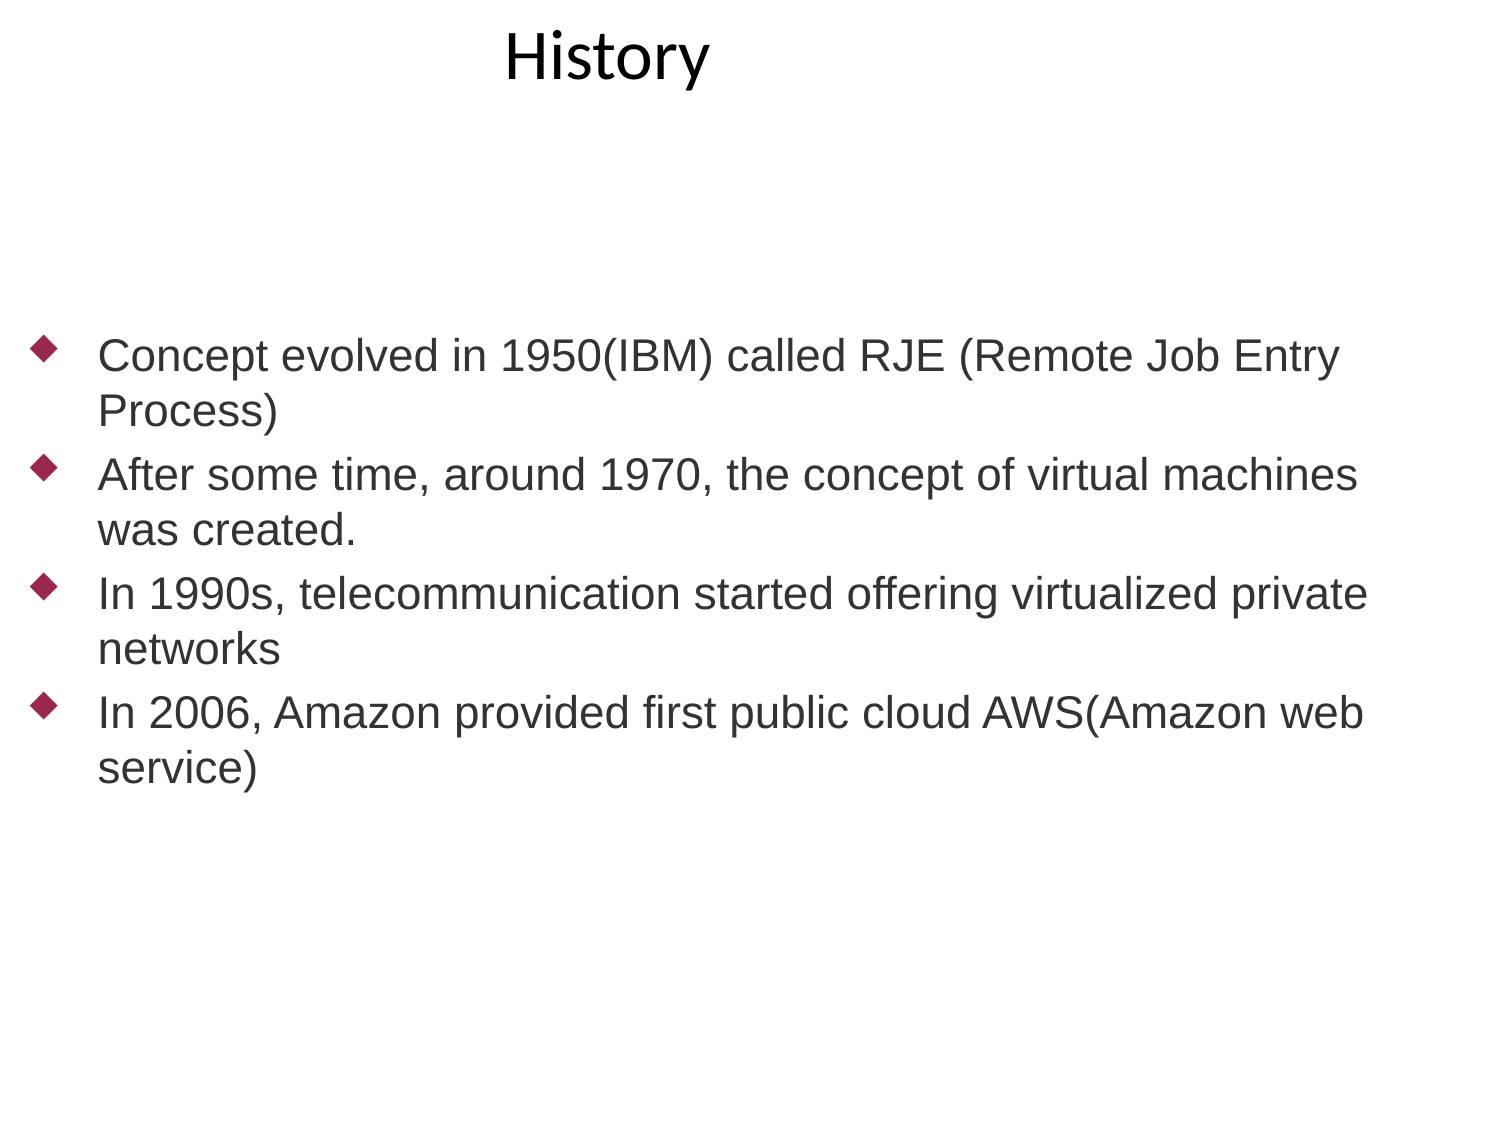

History
Concept evolved in 1950(IBM) called RJE (Remote Job Entry Process)
After some time, around 1970, the concept of virtual machines was created.
In 1990s, telecommunication started offering virtualized private networks
In 2006, Amazon provided first public cloud AWS(Amazon web service)